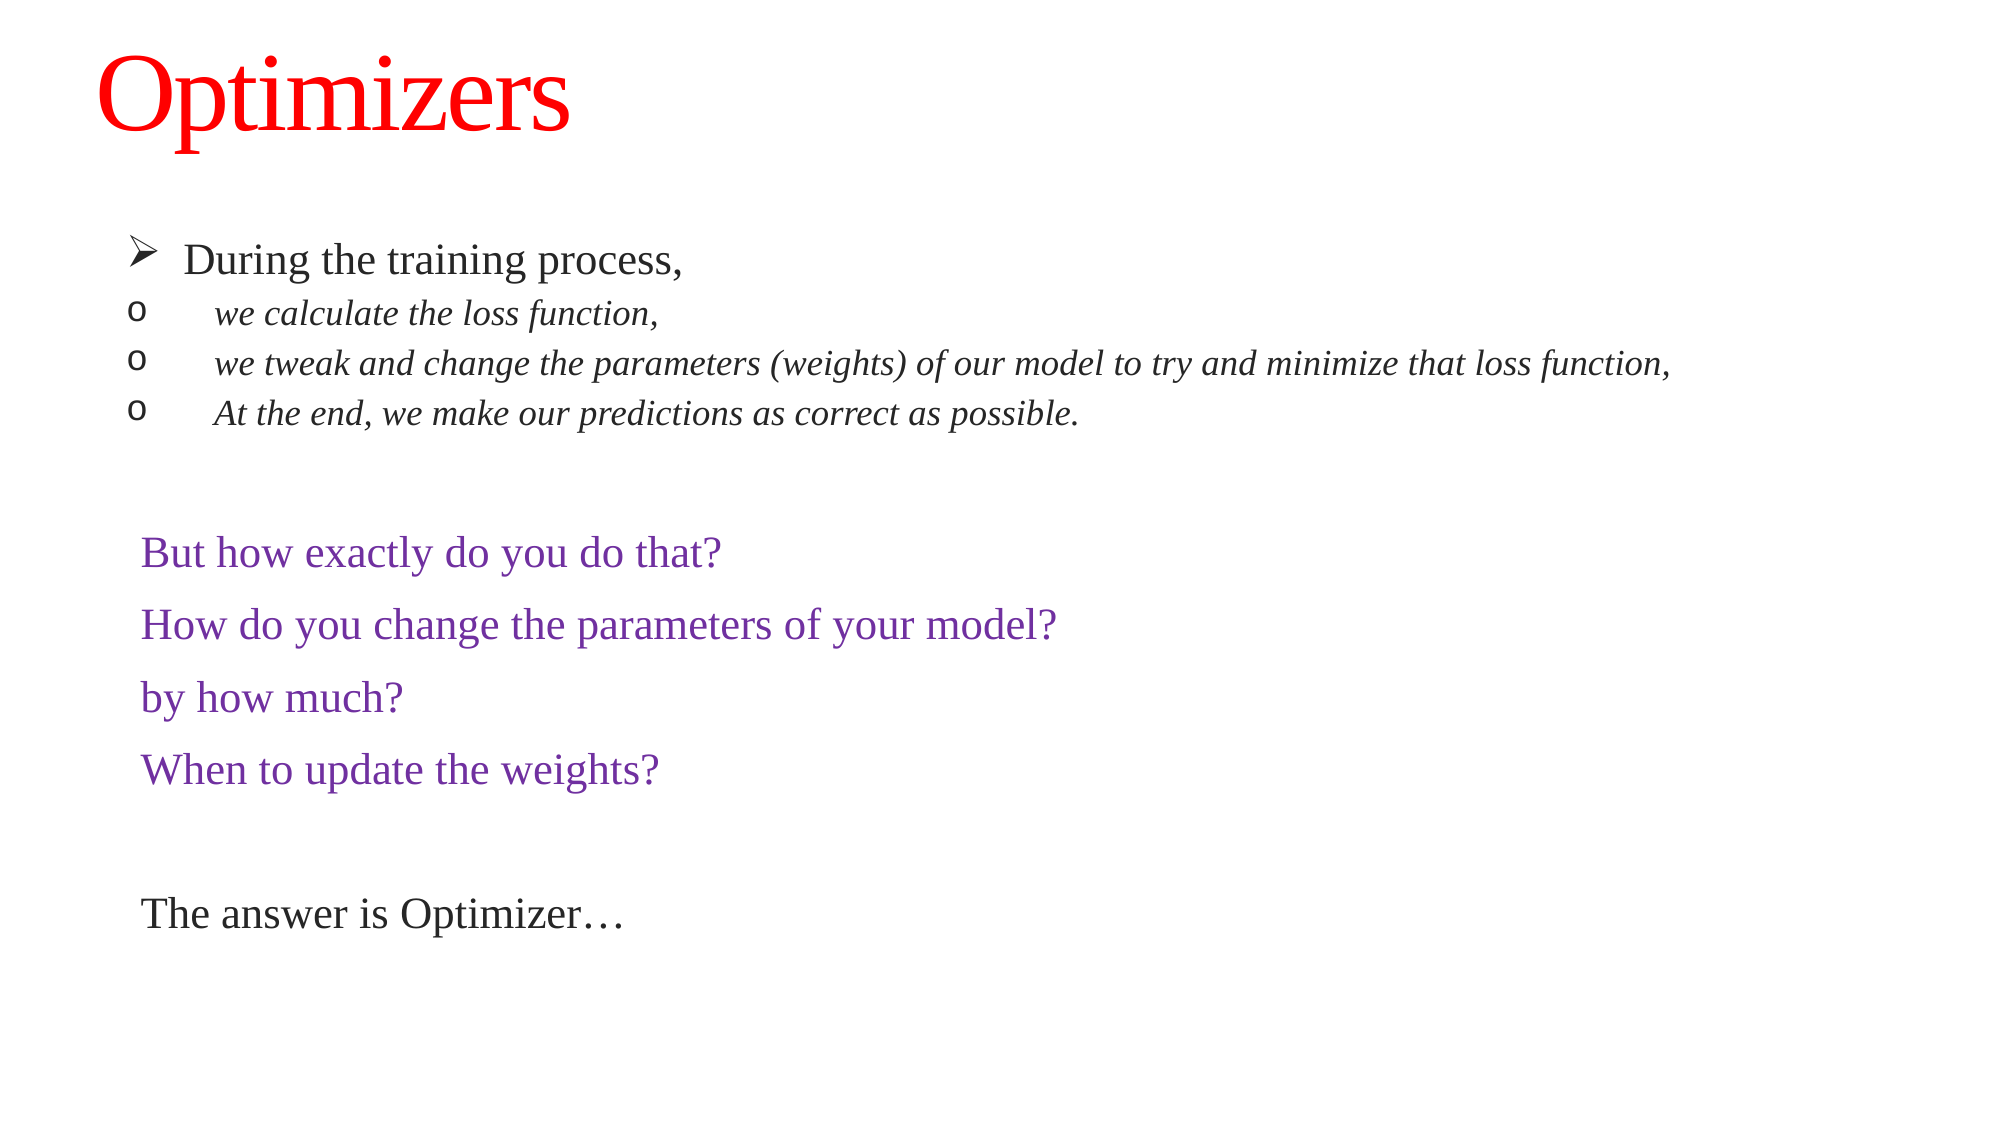

# Optimizers
  During the training process,
we calculate the loss function,
we tweak and change the parameters (weights) of our model to try and minimize that loss function,
At the end, we make our predictions as correct as possible.

But how exactly do you do that?
How do you change the parameters of your model?
by how much?
When to update the weights?

The answer is Optimizer…